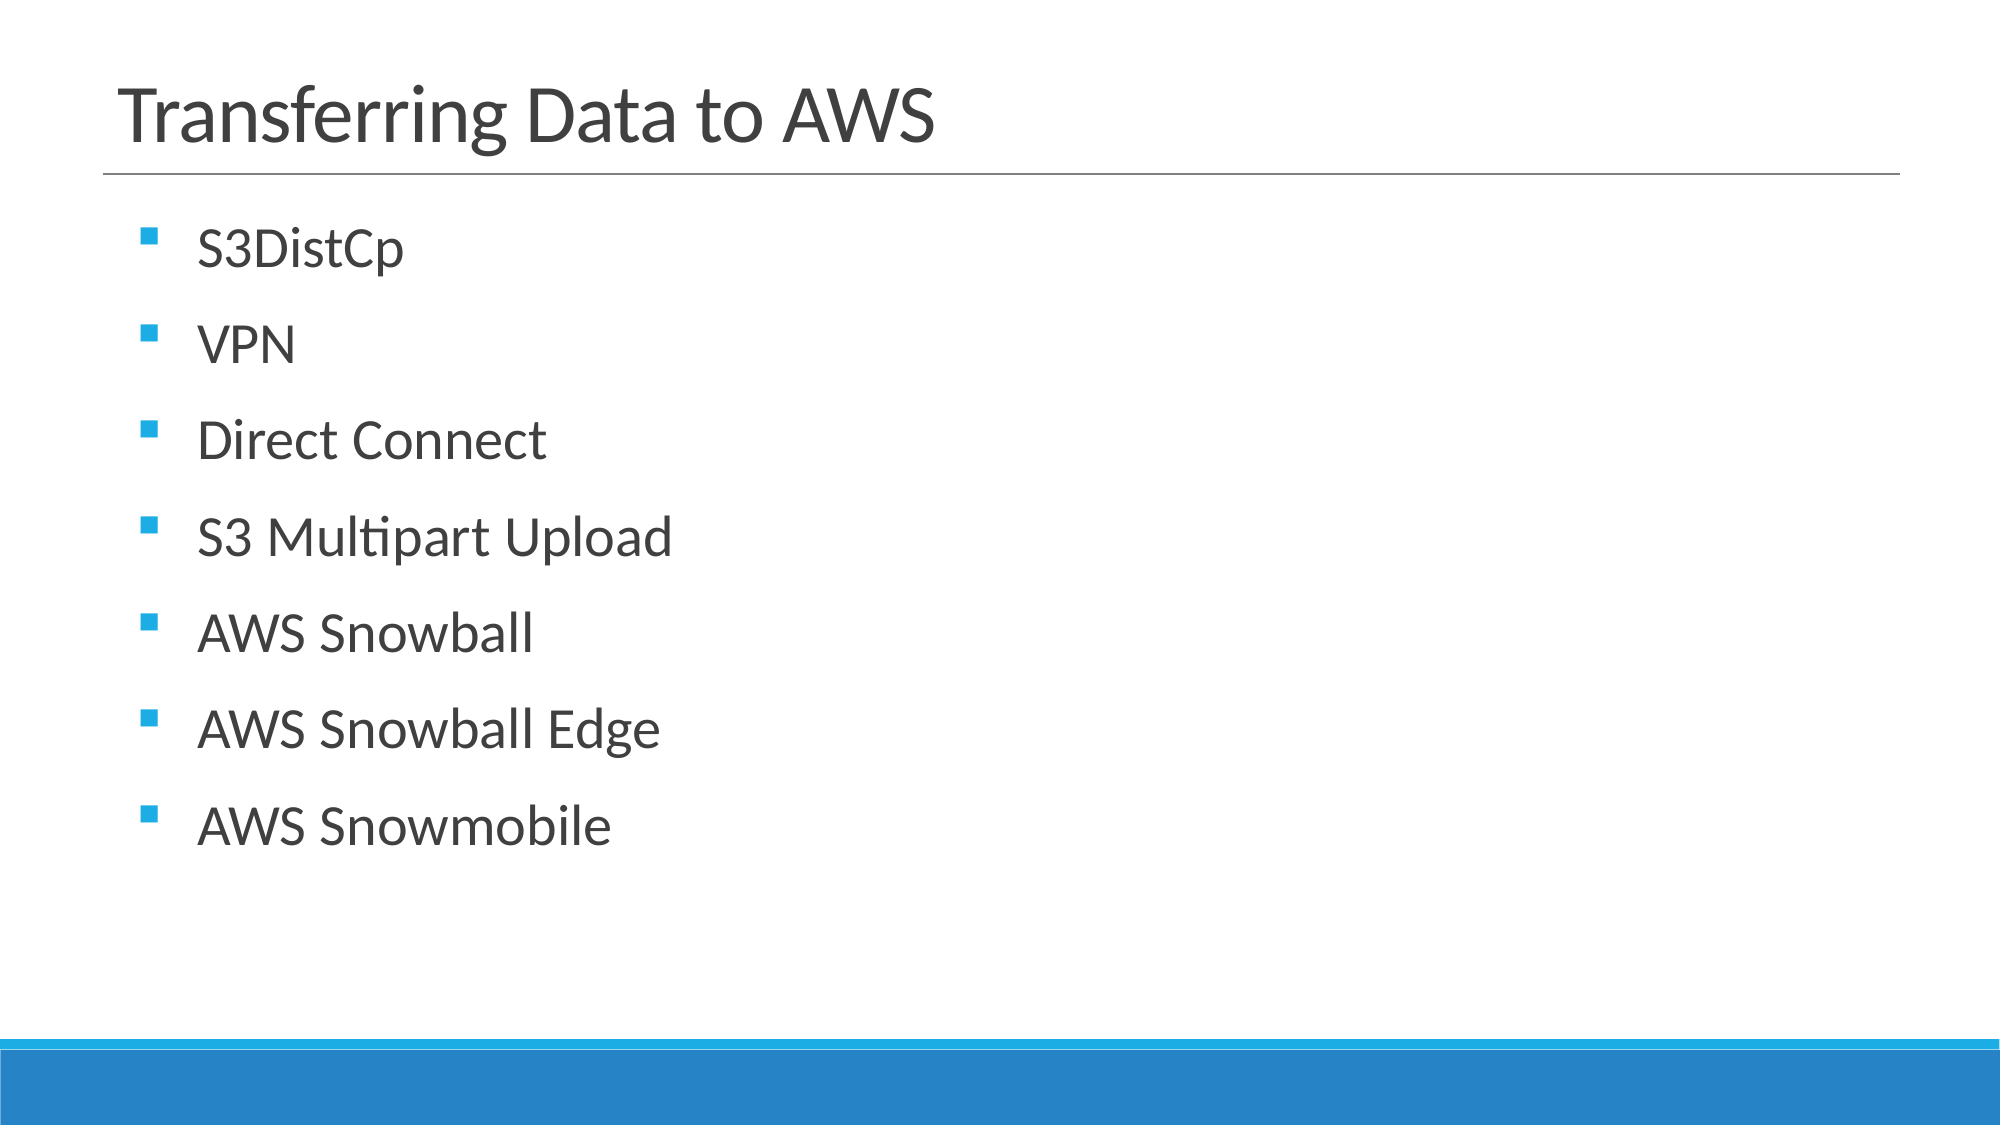

# Transferring Data to AWS
S3DistCp
VPN
Direct Connect
S3 Multipart Upload
AWS Snowball
AWS Snowball Edge
AWS Snowmobile